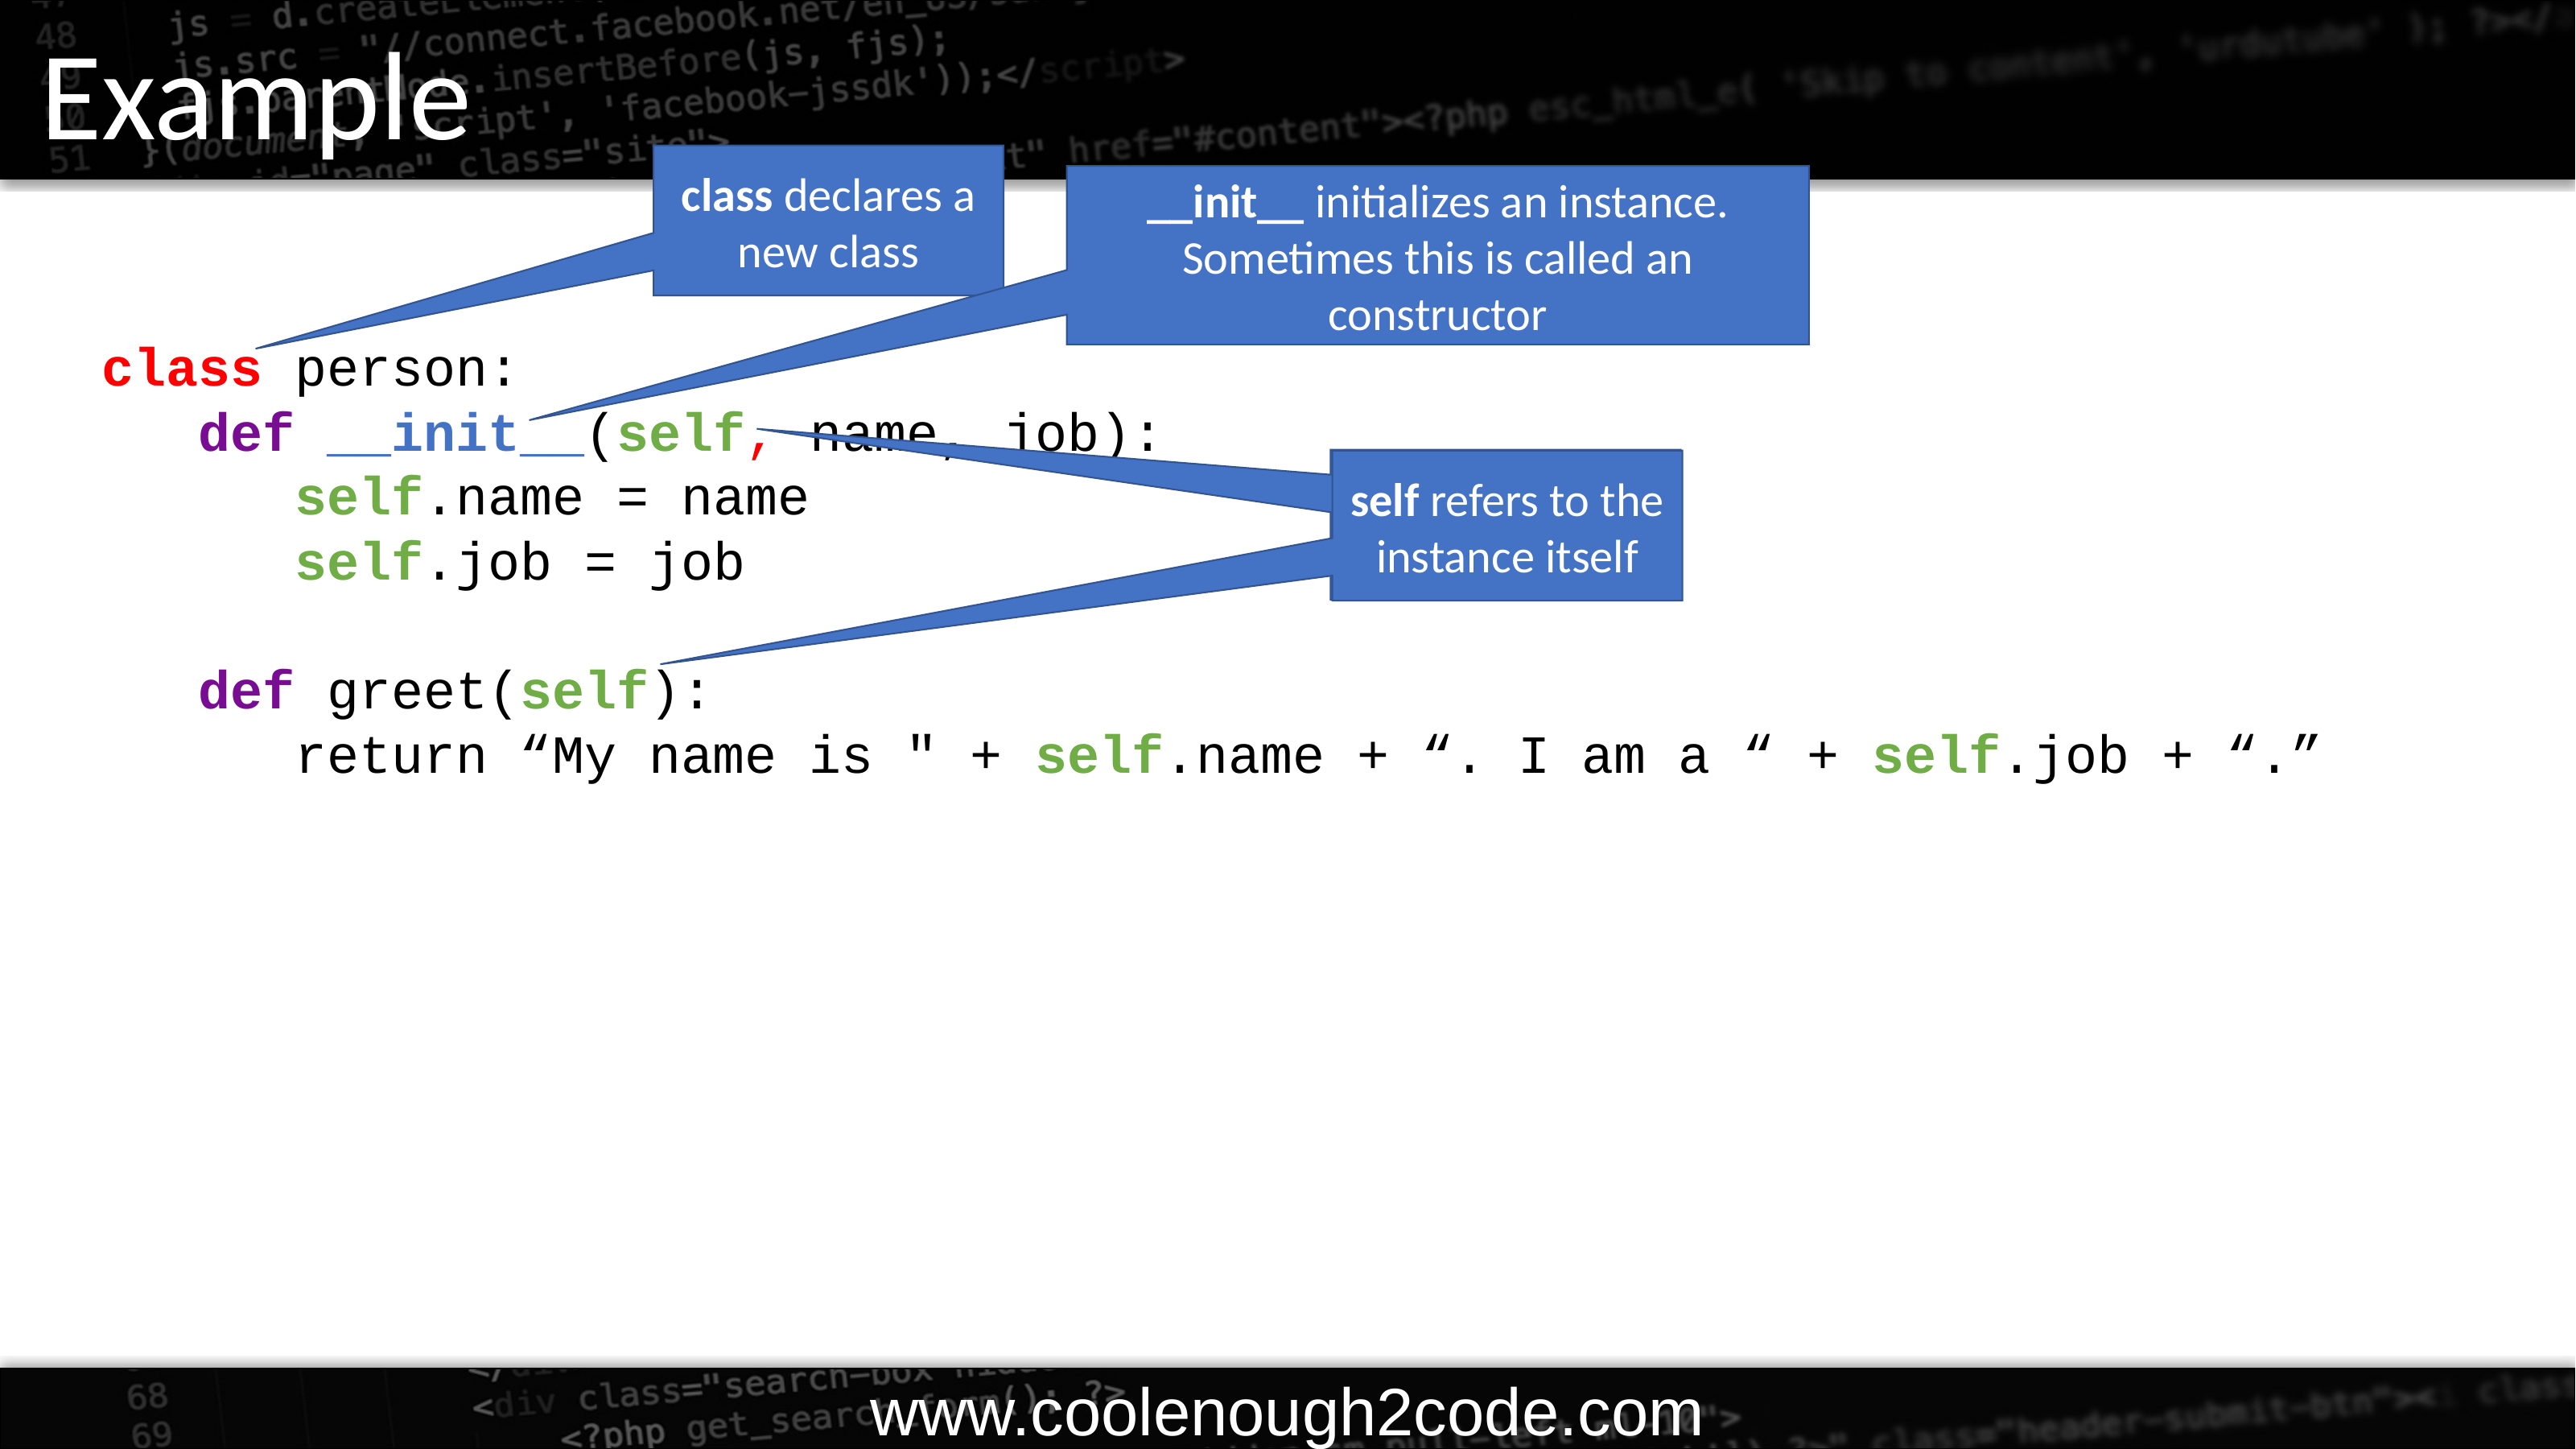

Example
class declares a new class
__init__ initializes an instance. Sometimes this is called an constructor

class person:
   def __init__(self, name, job):
      self.name = name
      self.job = job
   def greet(self):
      return “My name is " + self.name + “. I am a “ + self.job + “.”

self refers to the instance itself
self refers to the instance itself
www.coolenough2code.com